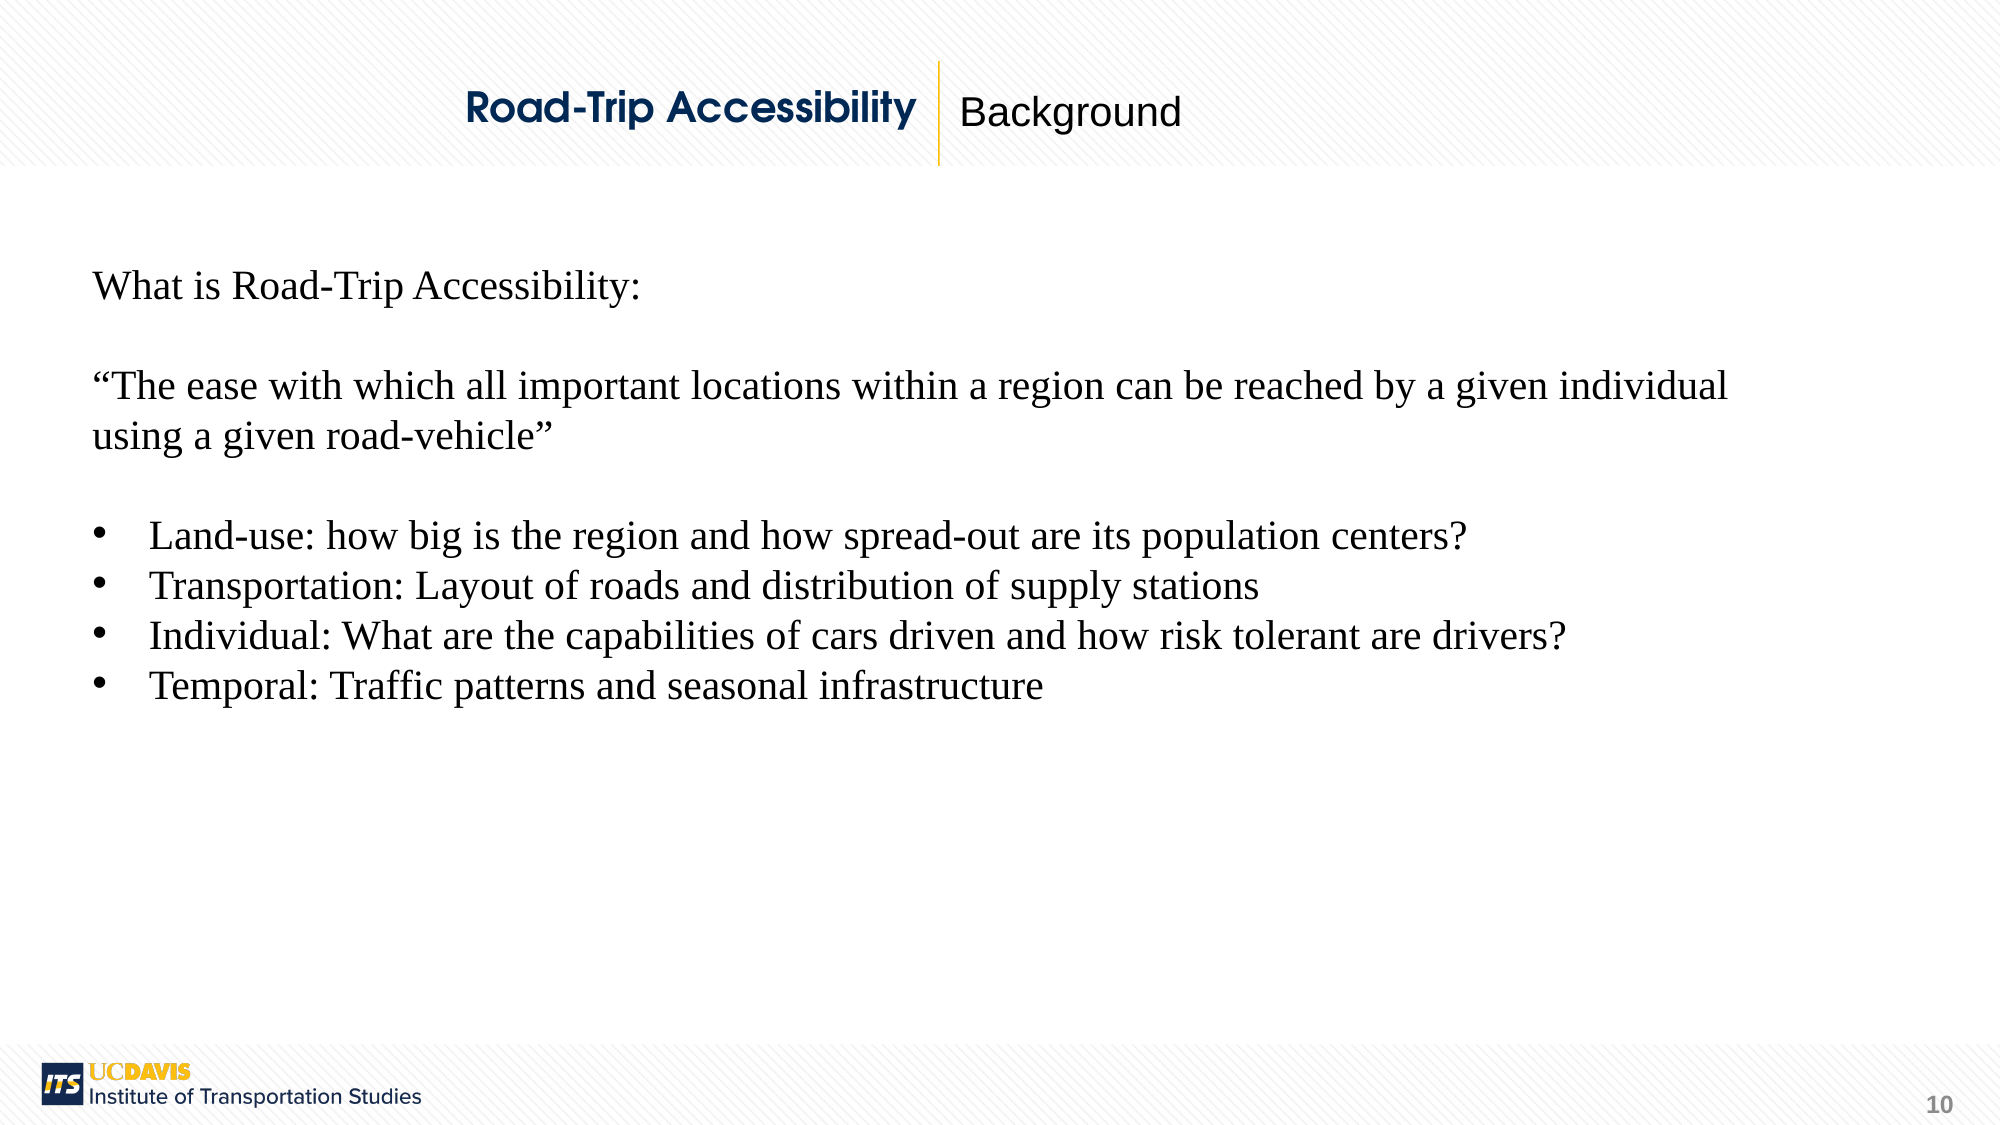

Background
Road-Trip Accessibility
What is Road-Trip Accessibility:

“The ease with which all important locations within a region can be reached by a given individual using a given road-vehicle”

Land-use: how big is the region and how spread-out are its population centers?
Transportation: Layout of roads and distribution of supply stations
Individual: What are the capabilities of cars driven and how risk tolerant are drivers?
Temporal: Traffic patterns and seasonal infrastructure
10